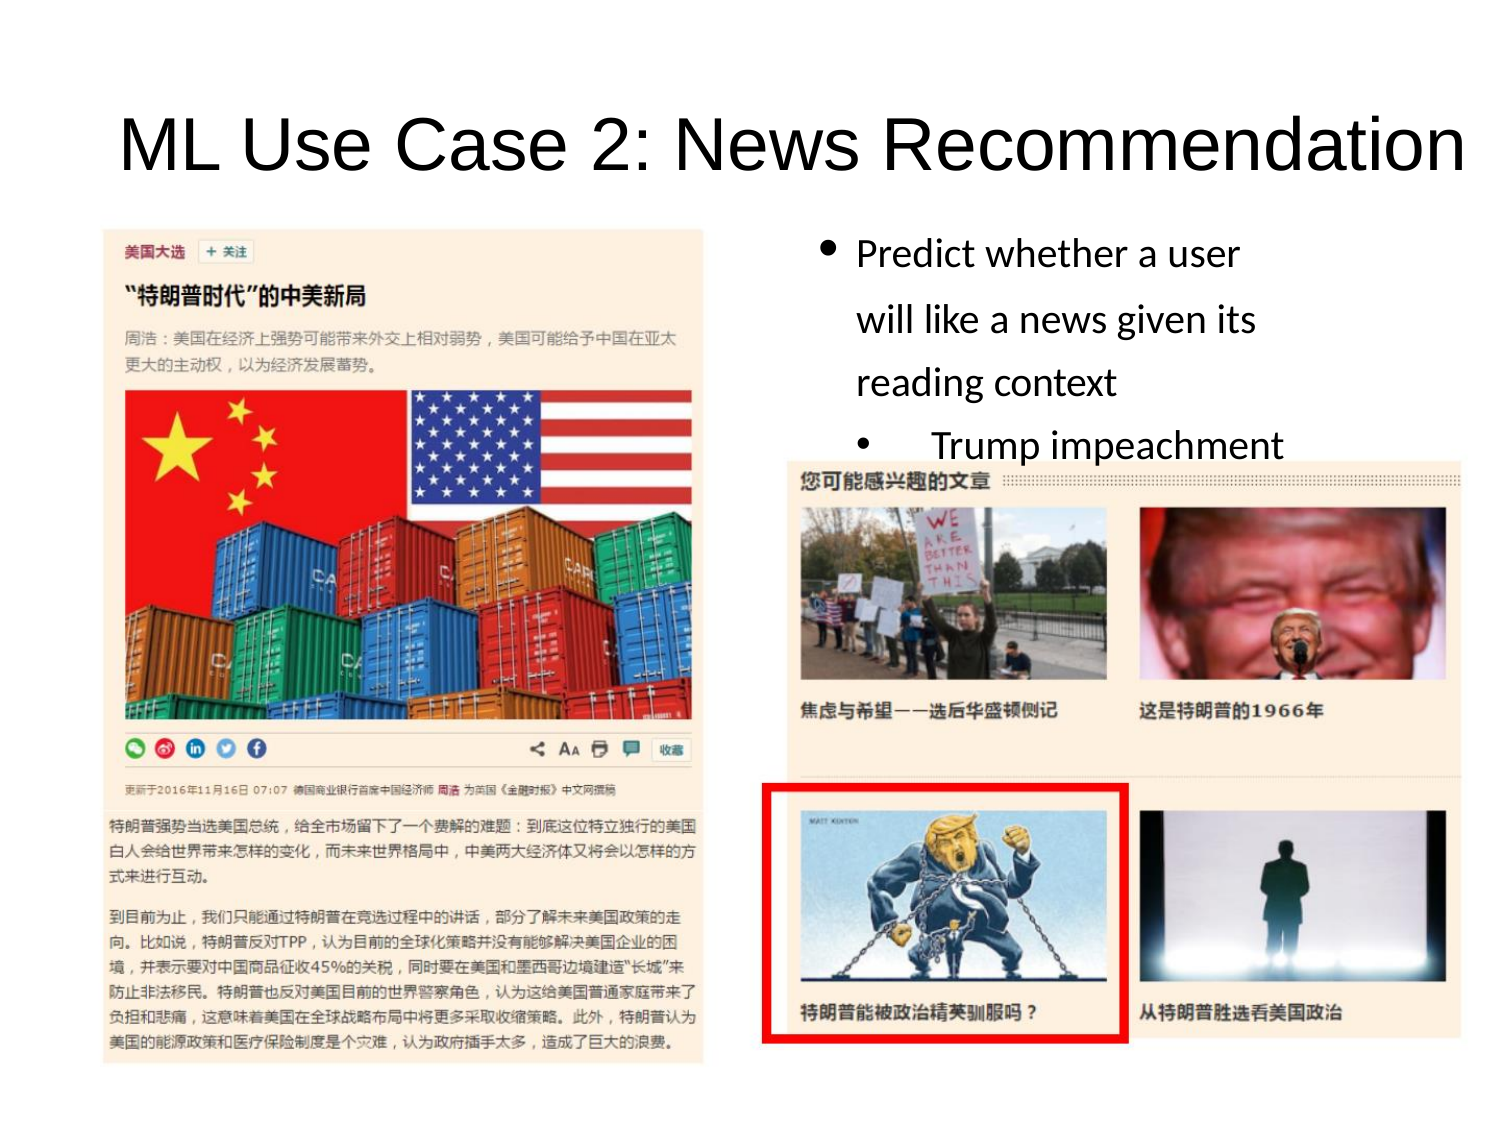

ML Use Case 2: News Recommendation
• Predict whether a user
will like a news given its
reading context
Trump impeachment